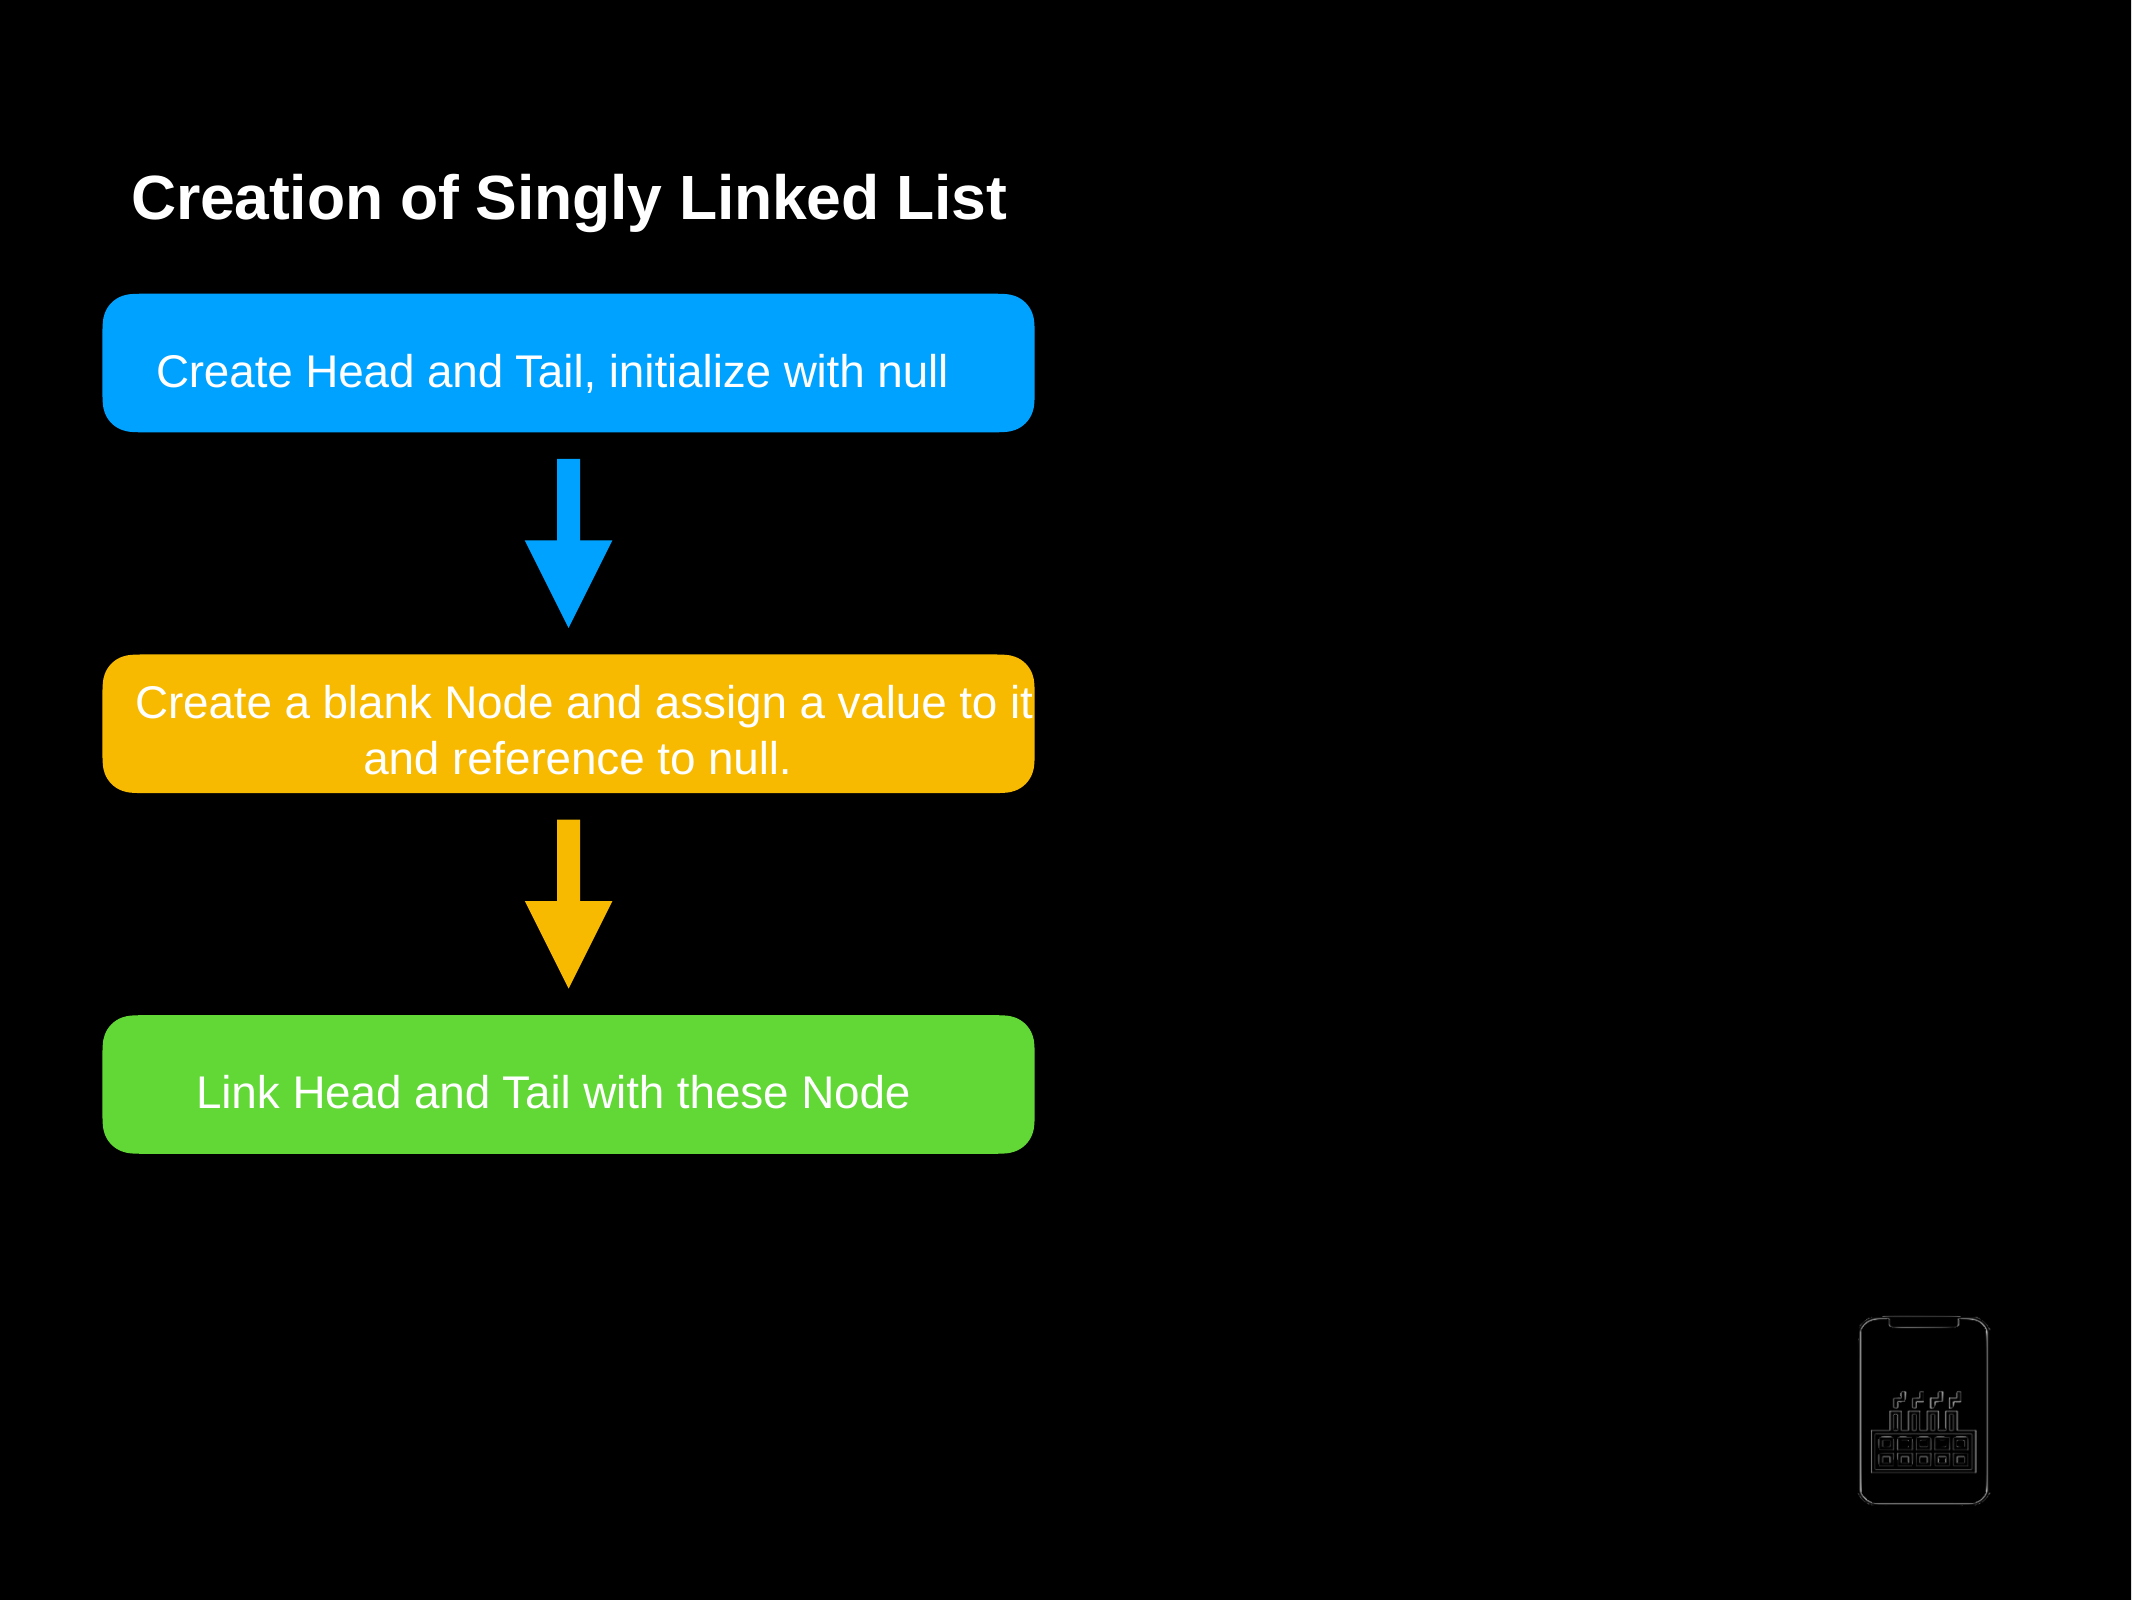

Creation of Singly Linked List

O(1)
Create Head and Tail, initialize with null

Create a blank Node and assign a value to it and reference to null.
O(1)

O(1)
Link Head and Tail with these Node

AppMillers
www.appmillers.com